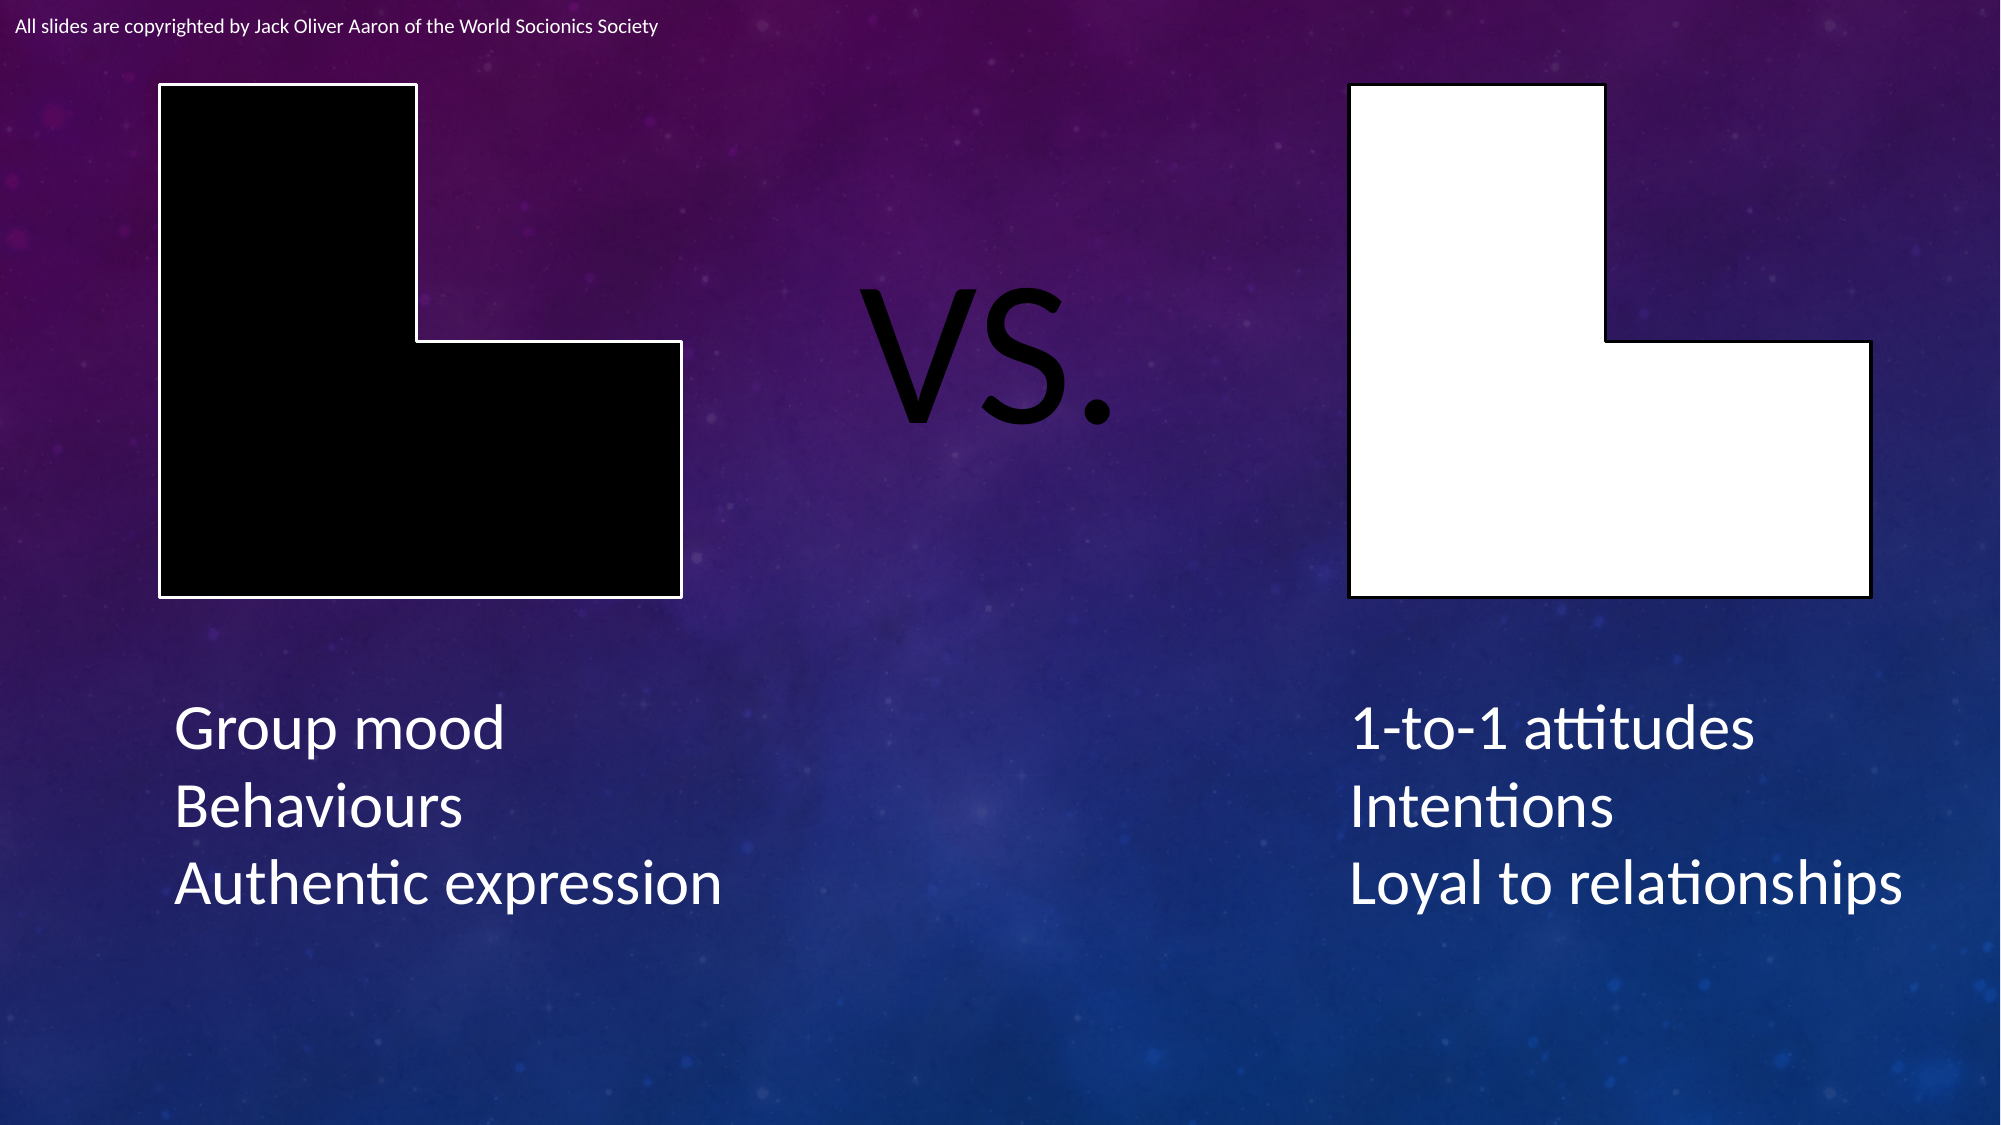

All slides are copyrighted by Jack Oliver Aaron of the World Socionics Society

VS.
Group mood
Behaviours
Authentic expression
1-to-1 attitudes
Intentions
Loyal to relationships